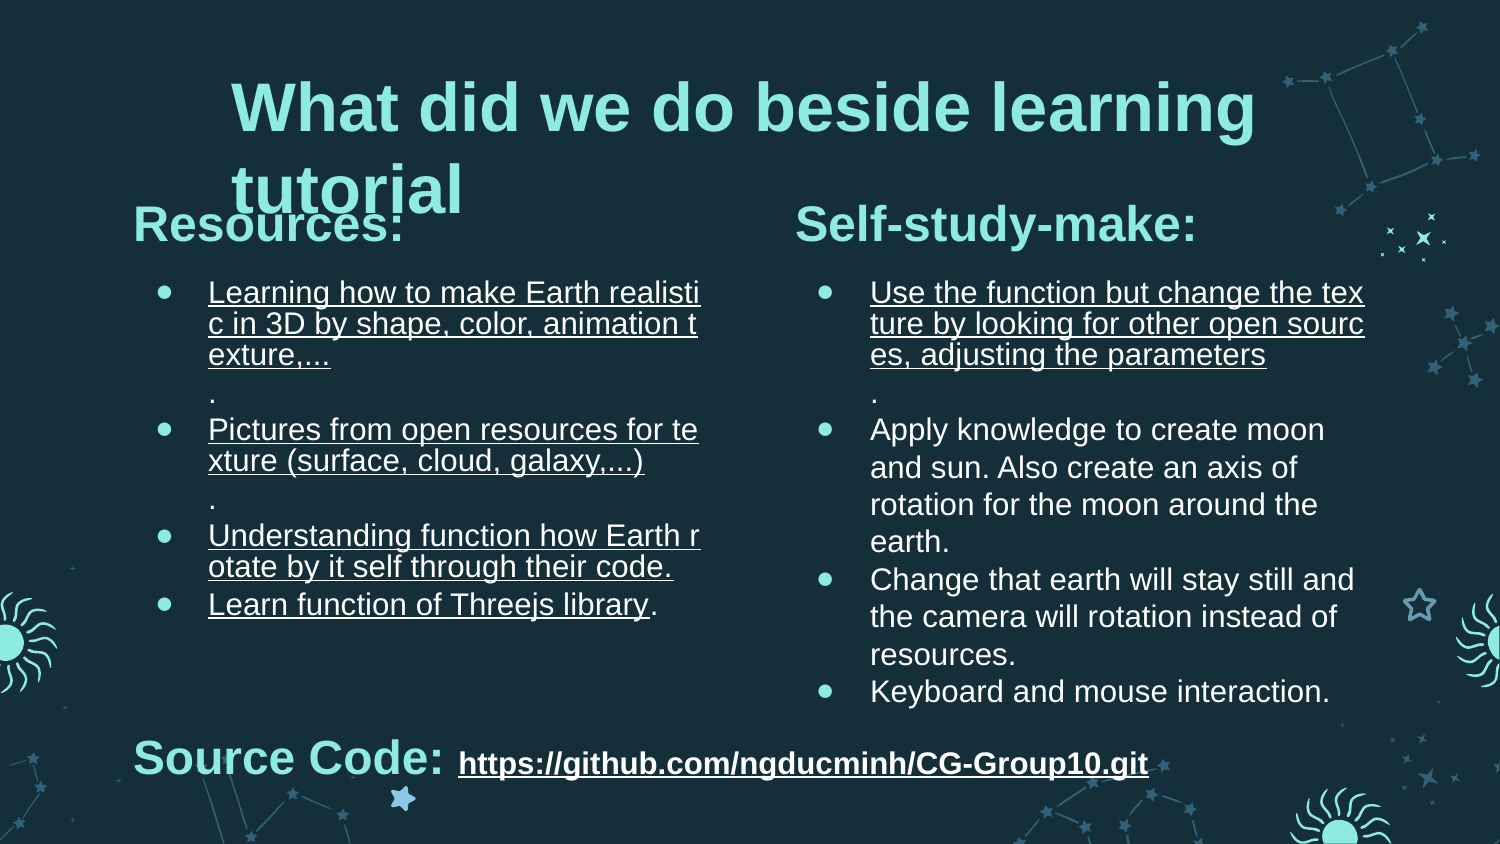

# What did we do beside learning tutorial
Resources:
Learning how to make Earth realistic in 3D by shape, color, animation texture,....
Pictures from open resources for texture (surface, cloud, galaxy,...).
Understanding function how Earth rotate by it self through their code.
Learn function of Threejs library.
Self-study-make:
Use the function but change the texture by looking for other open sources, adjusting the parameters.
Apply knowledge to create moon and sun. Also create an axis of rotation for the moon around the earth.
Change that earth will stay still and the camera will rotation instead of resources.
Keyboard and mouse interaction.
Source Code: https://github.com/ngducminh/CG-Group10.git